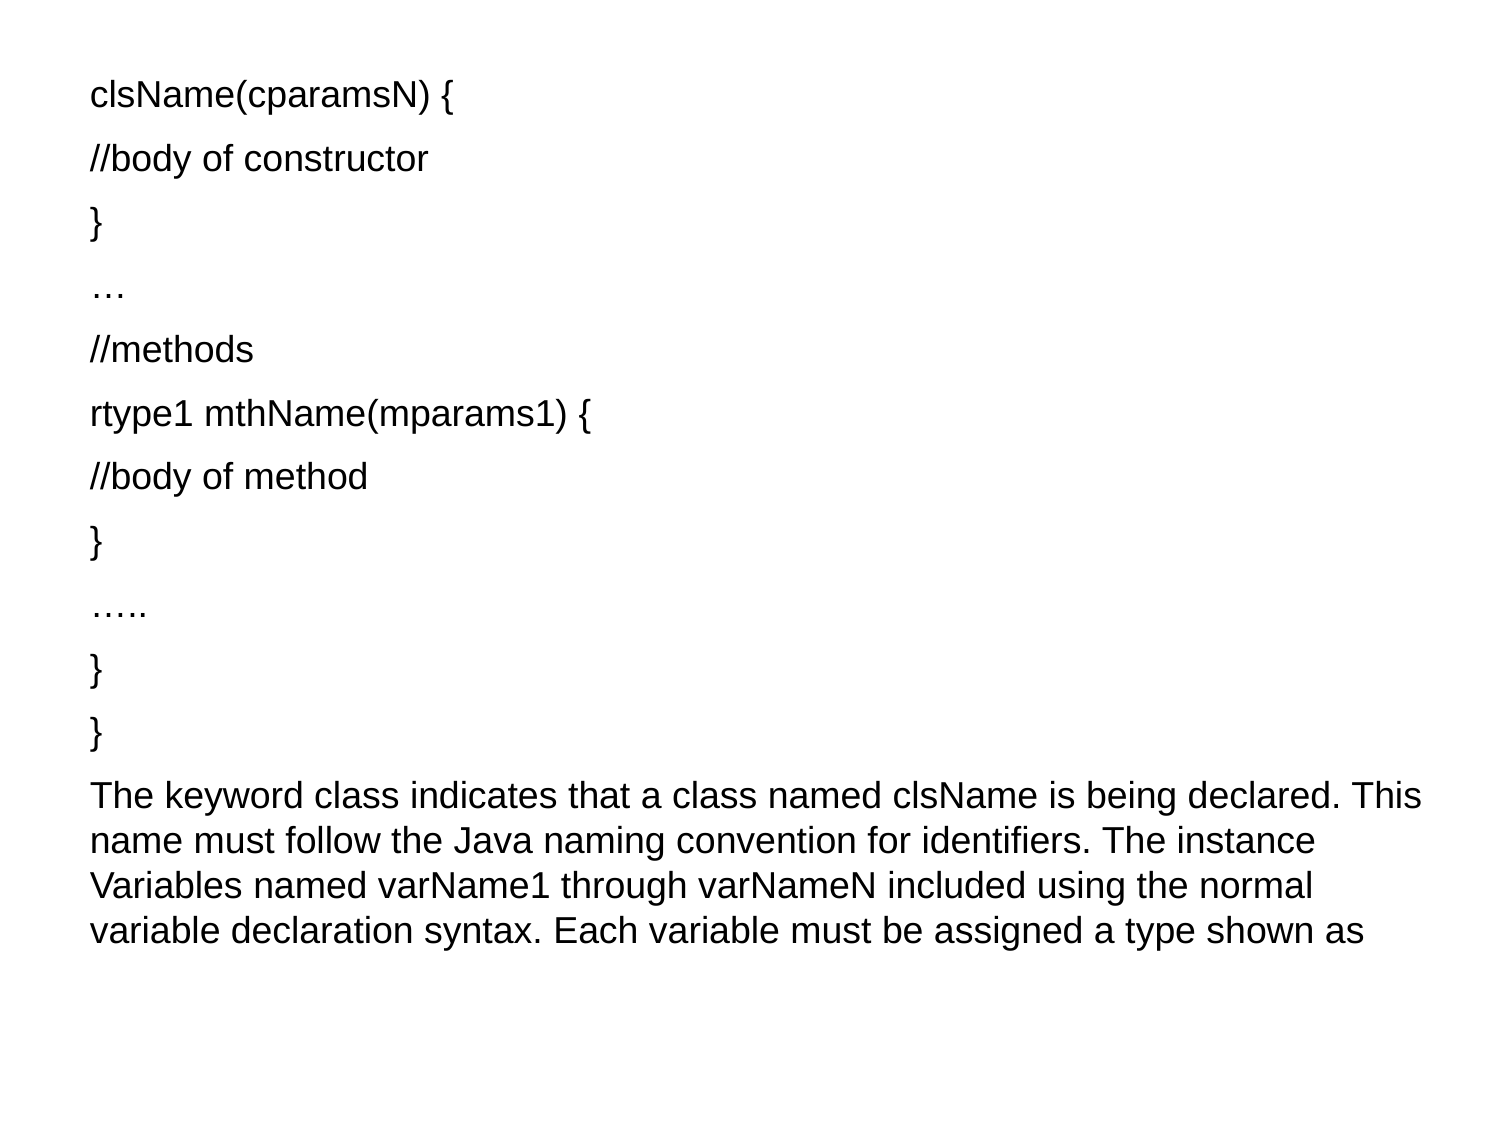

clsName(cparamsN) {
//body of constructor
}
…
//methods
rtype1 mthName(mparams1) {
//body of method
}
…..
}
}
The keyword class indicates that a class named clsName is being declared. This name must follow the Java naming convention for identifiers. The instance Variables named varName1 through varNameN included using the normal variable declaration syntax. Each variable must be assigned a type shown as